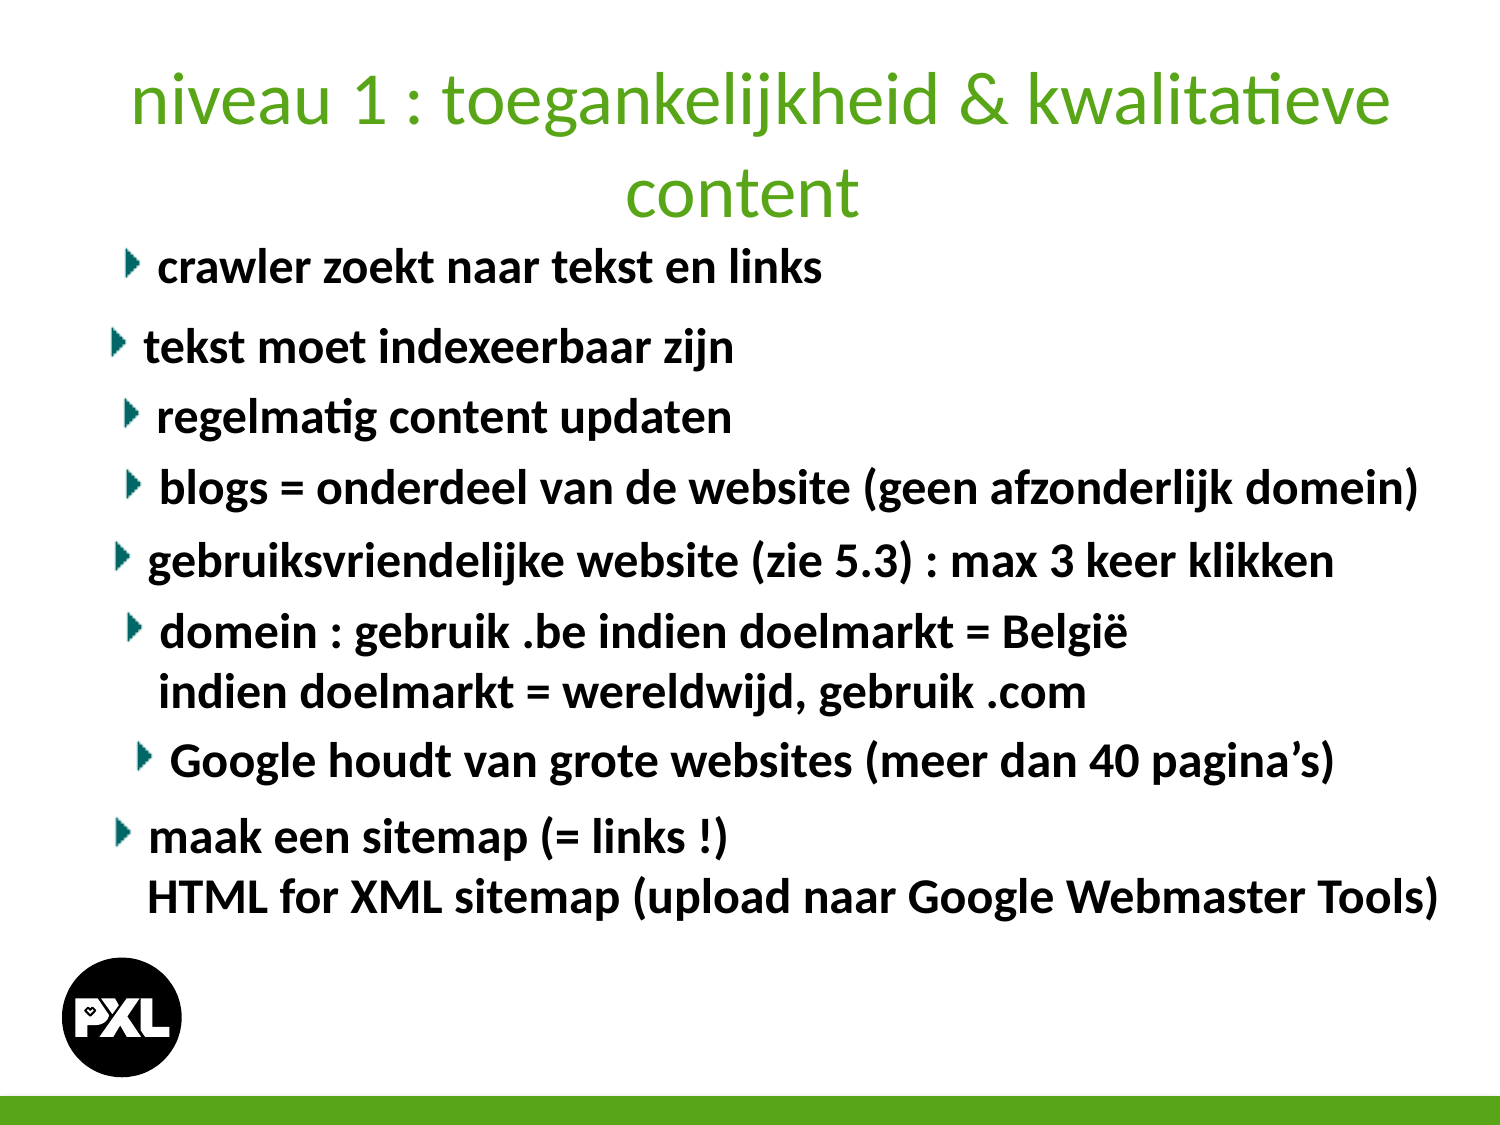

# niveau 1 : toegankelijkheid & kwalitatieve content
 crawler zoekt naar tekst en links
 tekst moet indexeerbaar zijn
 regelmatig content updaten
 blogs = onderdeel van de website (geen afzonderlijk domein)
 gebruiksvriendelijke website (zie 5.3) : max 3 keer klikken
 domein : gebruik .be indien doelmarkt = België
    indien doelmarkt = wereldwijd, gebruik .com
 Google houdt van grote websites (meer dan 40 pagina’s)
 maak een sitemap (= links !)
    HTML for XML sitemap (upload naar Google Webmaster Tools)